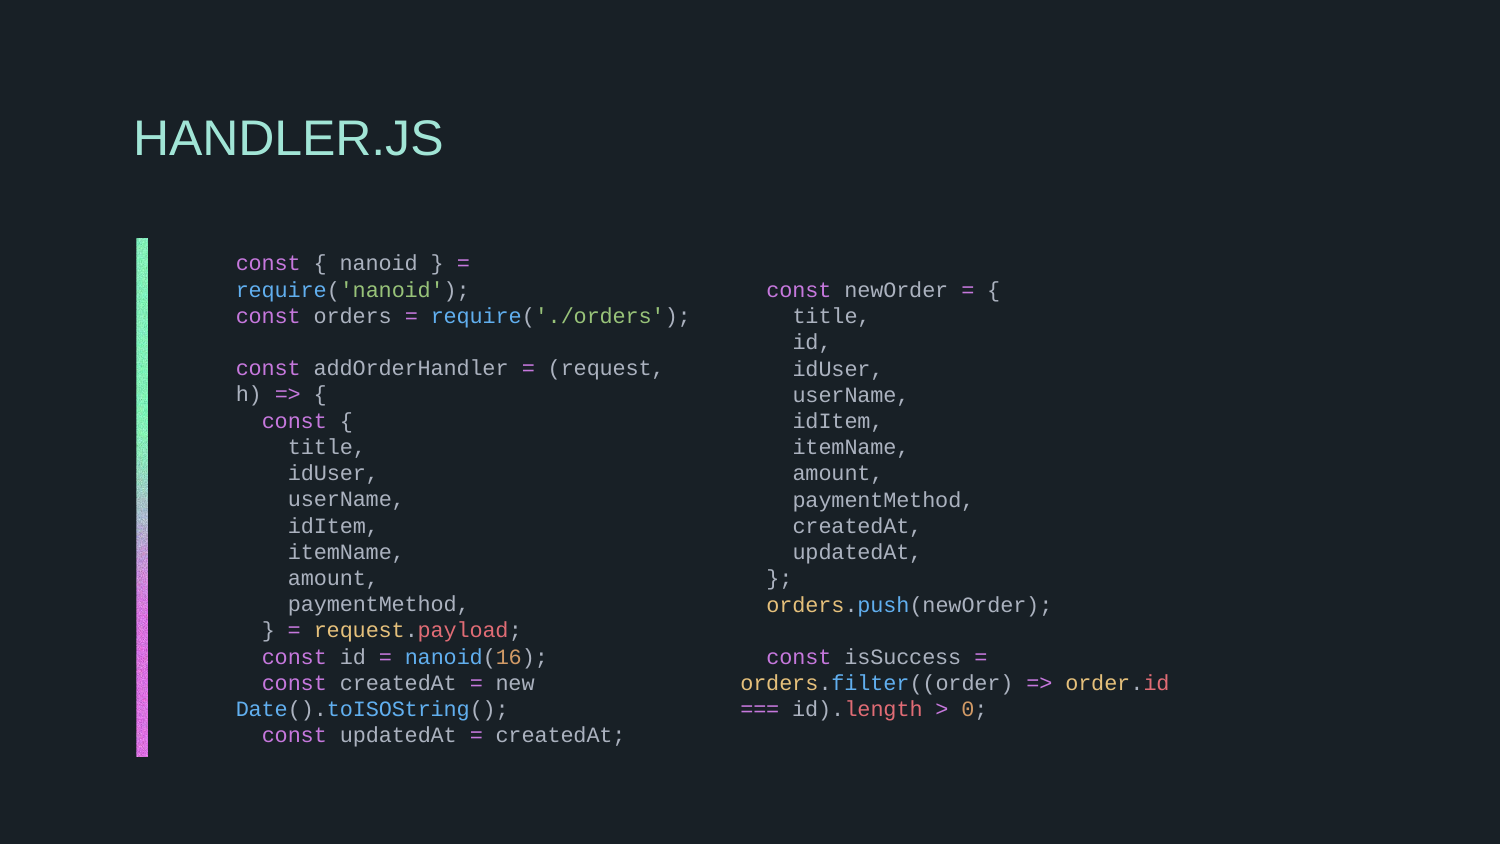

# HANDLER.JS
const { nanoid } = require('nanoid');
const orders = require('./orders');

const addOrderHandler = (request, h) => {
  const {
    title,
    idUser,
    userName,
    idItem,
    itemName,
    amount,
    paymentMethod,
  } = request.payload;
  const id = nanoid(16);
  const createdAt = new Date().toISOString();
  const updatedAt = createdAt;
  const newOrder = {
    title,
    id,
    idUser,
    userName,
    idItem,
    itemName,
    amount,
    paymentMethod,
    createdAt,
    updatedAt,
  };
  orders.push(newOrder);

  const isSuccess = orders.filter((order) => order.id === id).length > 0;